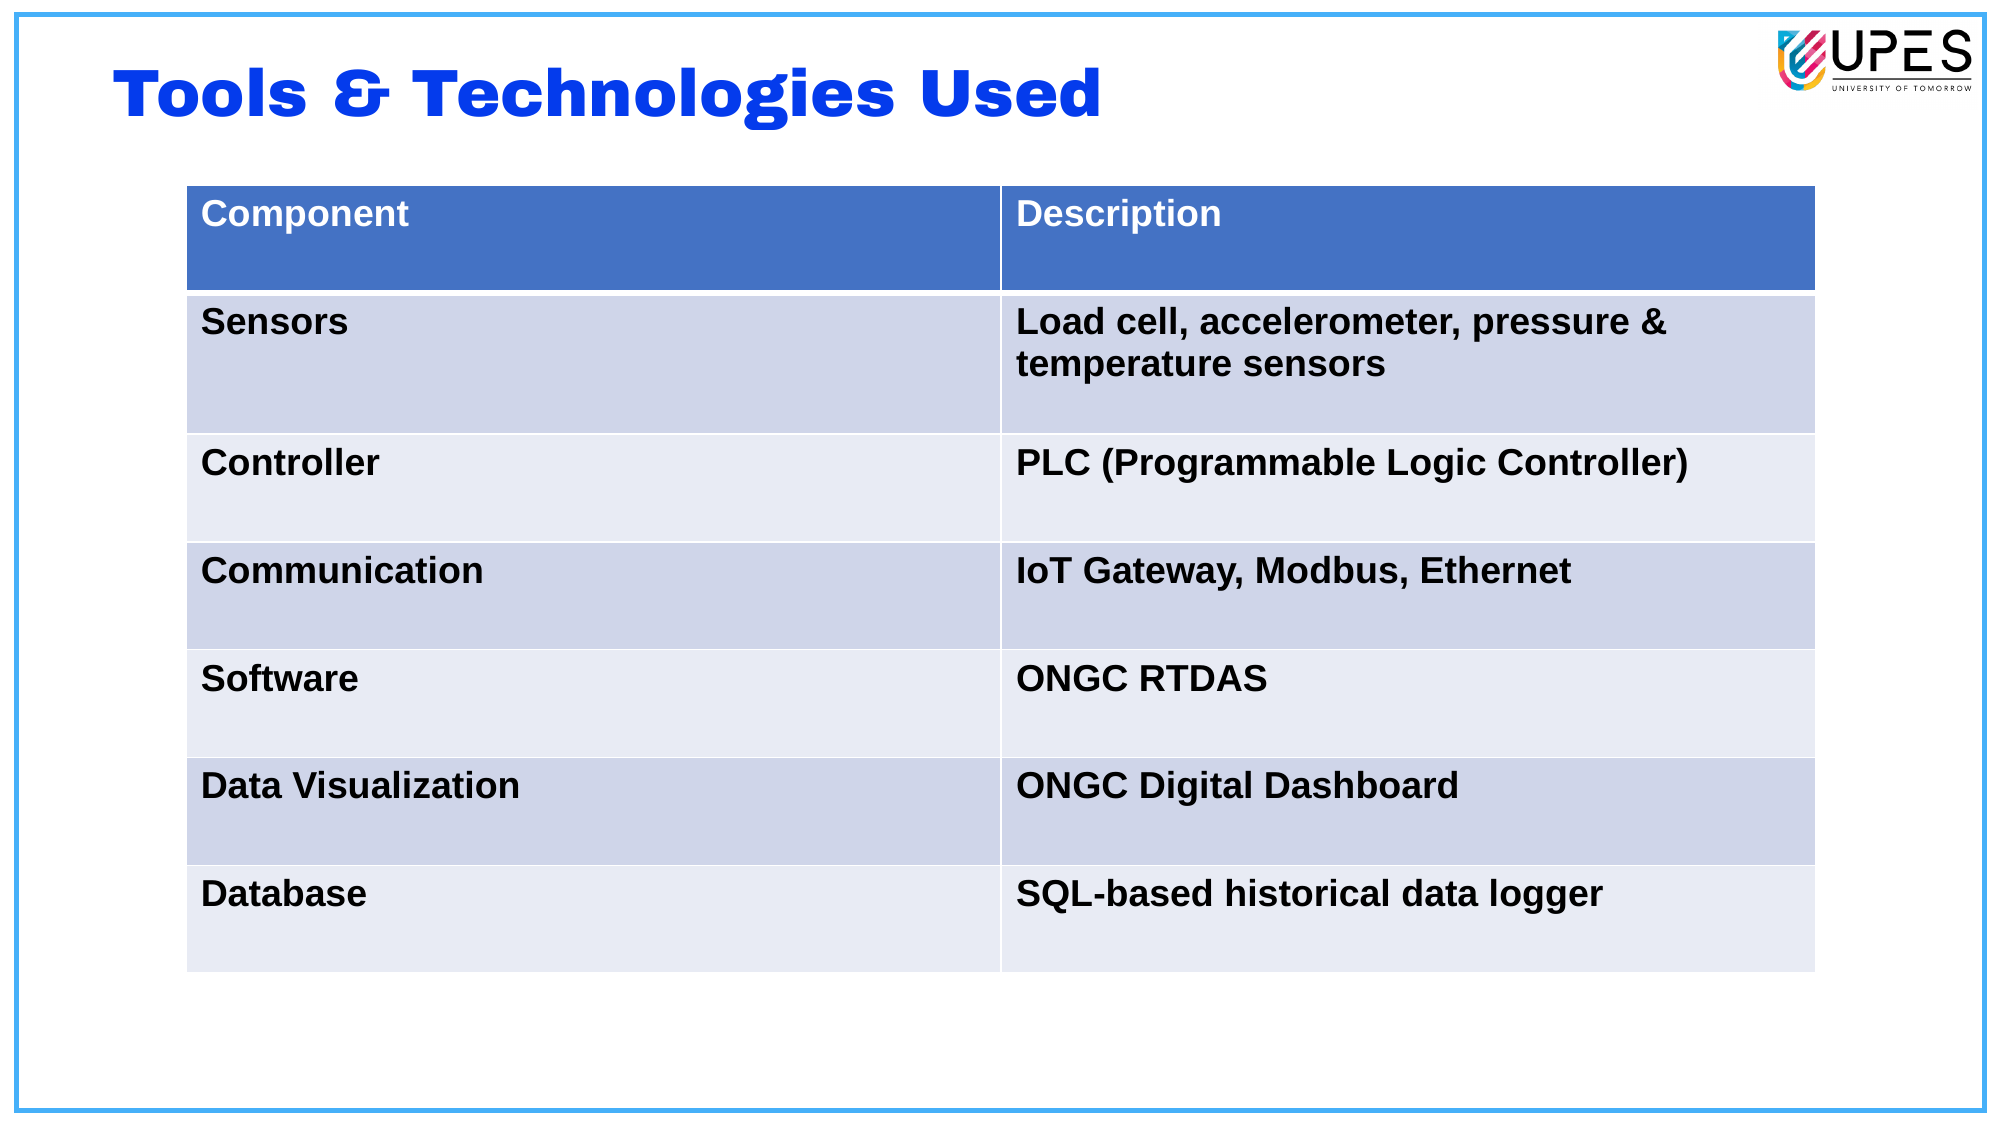

Tools & Technologies Used

| Component | Description |
| --- | --- |
| Sensors | Load cell, accelerometer, pressure & temperature sensors |
| Controller | PLC (Programmable Logic Controller) |
| Communication | IoT Gateway, Modbus, Ethernet |
| Software | ONGC RTDAS |
| Data Visualization | ONGC Digital Dashboard |
| Database | SQL-based historical data logger |